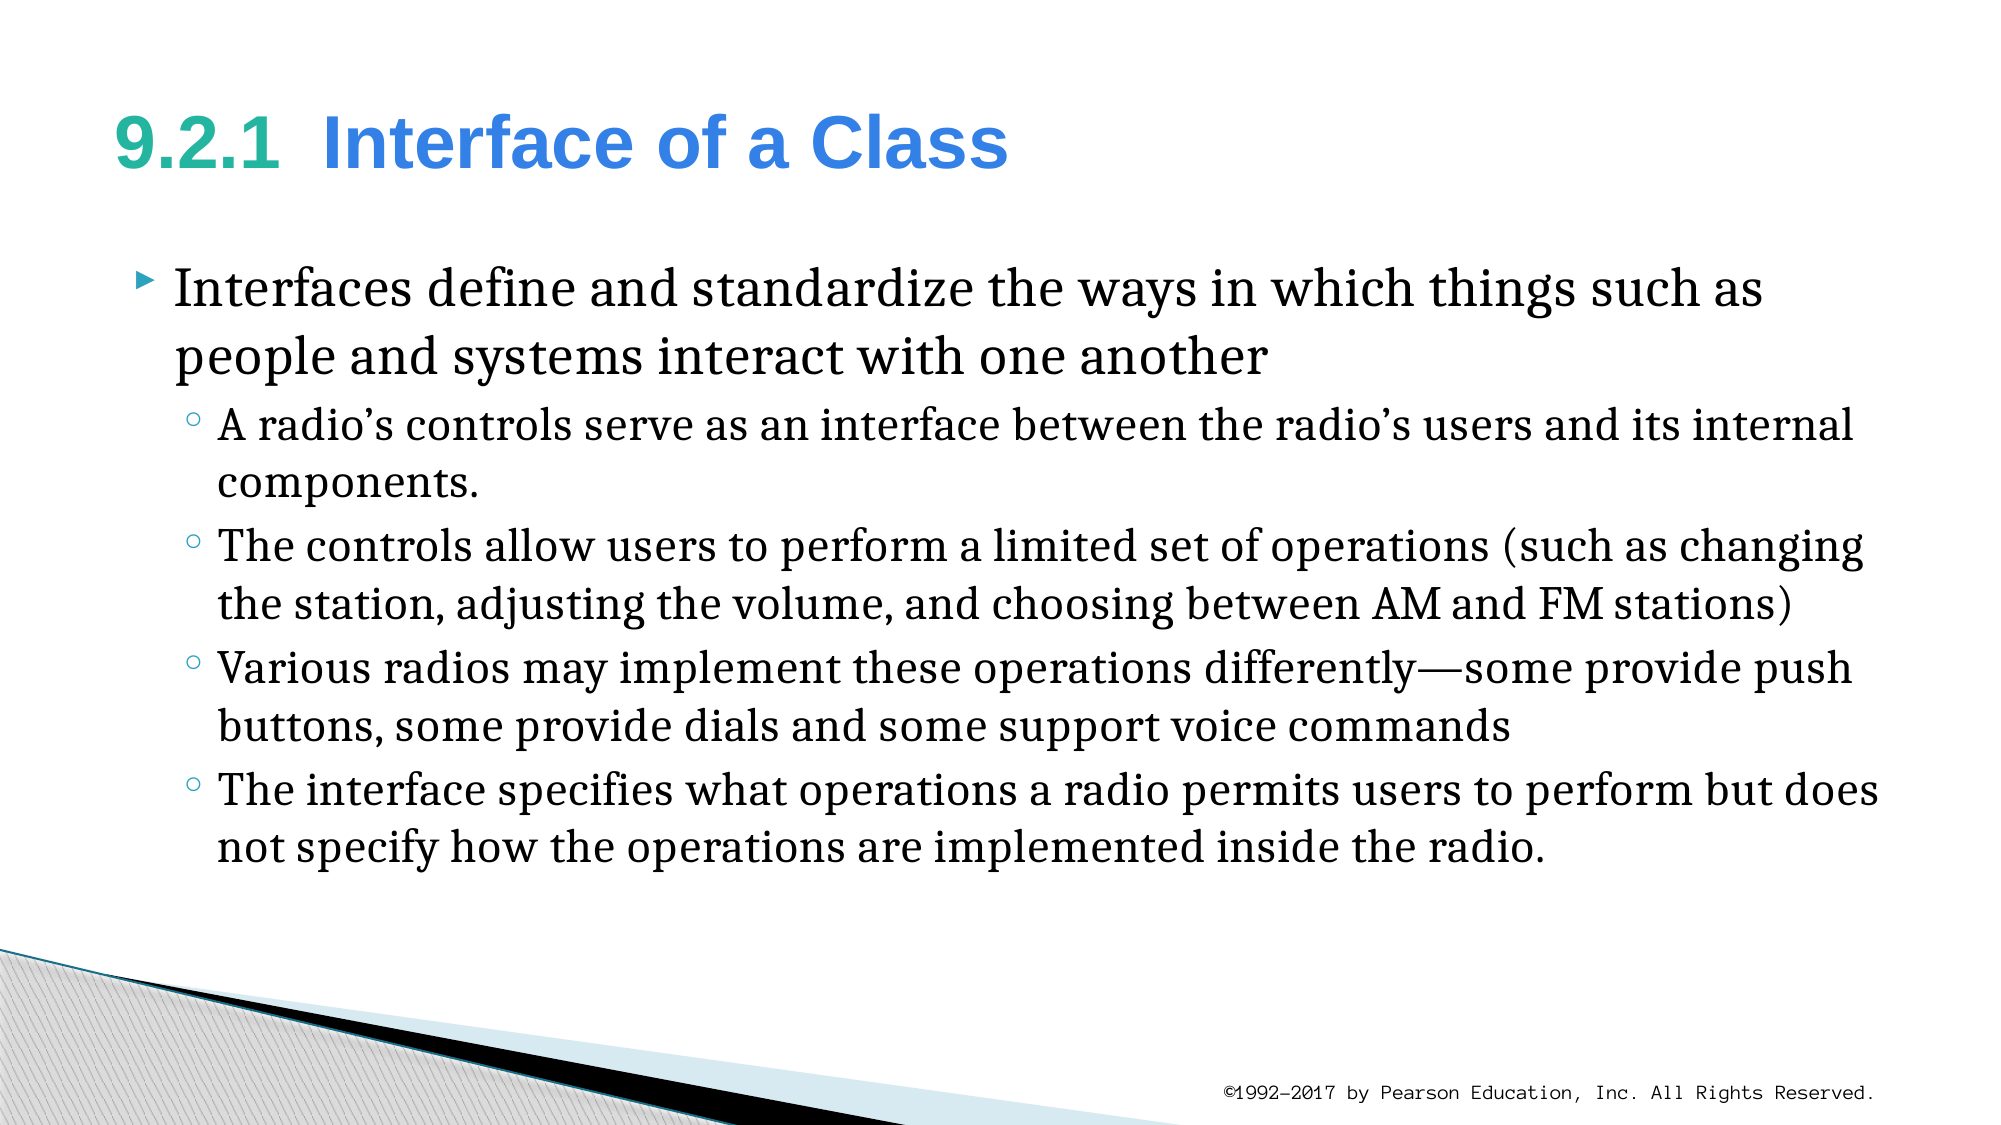

# 9.2.1  Interface of a Class
Interfaces define and standardize the ways in which things such as people and systems interact with one another
A radio’s controls serve as an interface between the radio’s users and its internal components.
The controls allow users to perform a limited set of operations (such as changing the station, adjusting the volume, and choosing between AM and FM stations)
Various radios may implement these operations differently—some provide push buttons, some provide dials and some support voice commands
The interface specifies what operations a radio permits users to perform but does not specify how the operations are implemented inside the radio.
©1992-2017 by Pearson Education, Inc. All Rights Reserved.